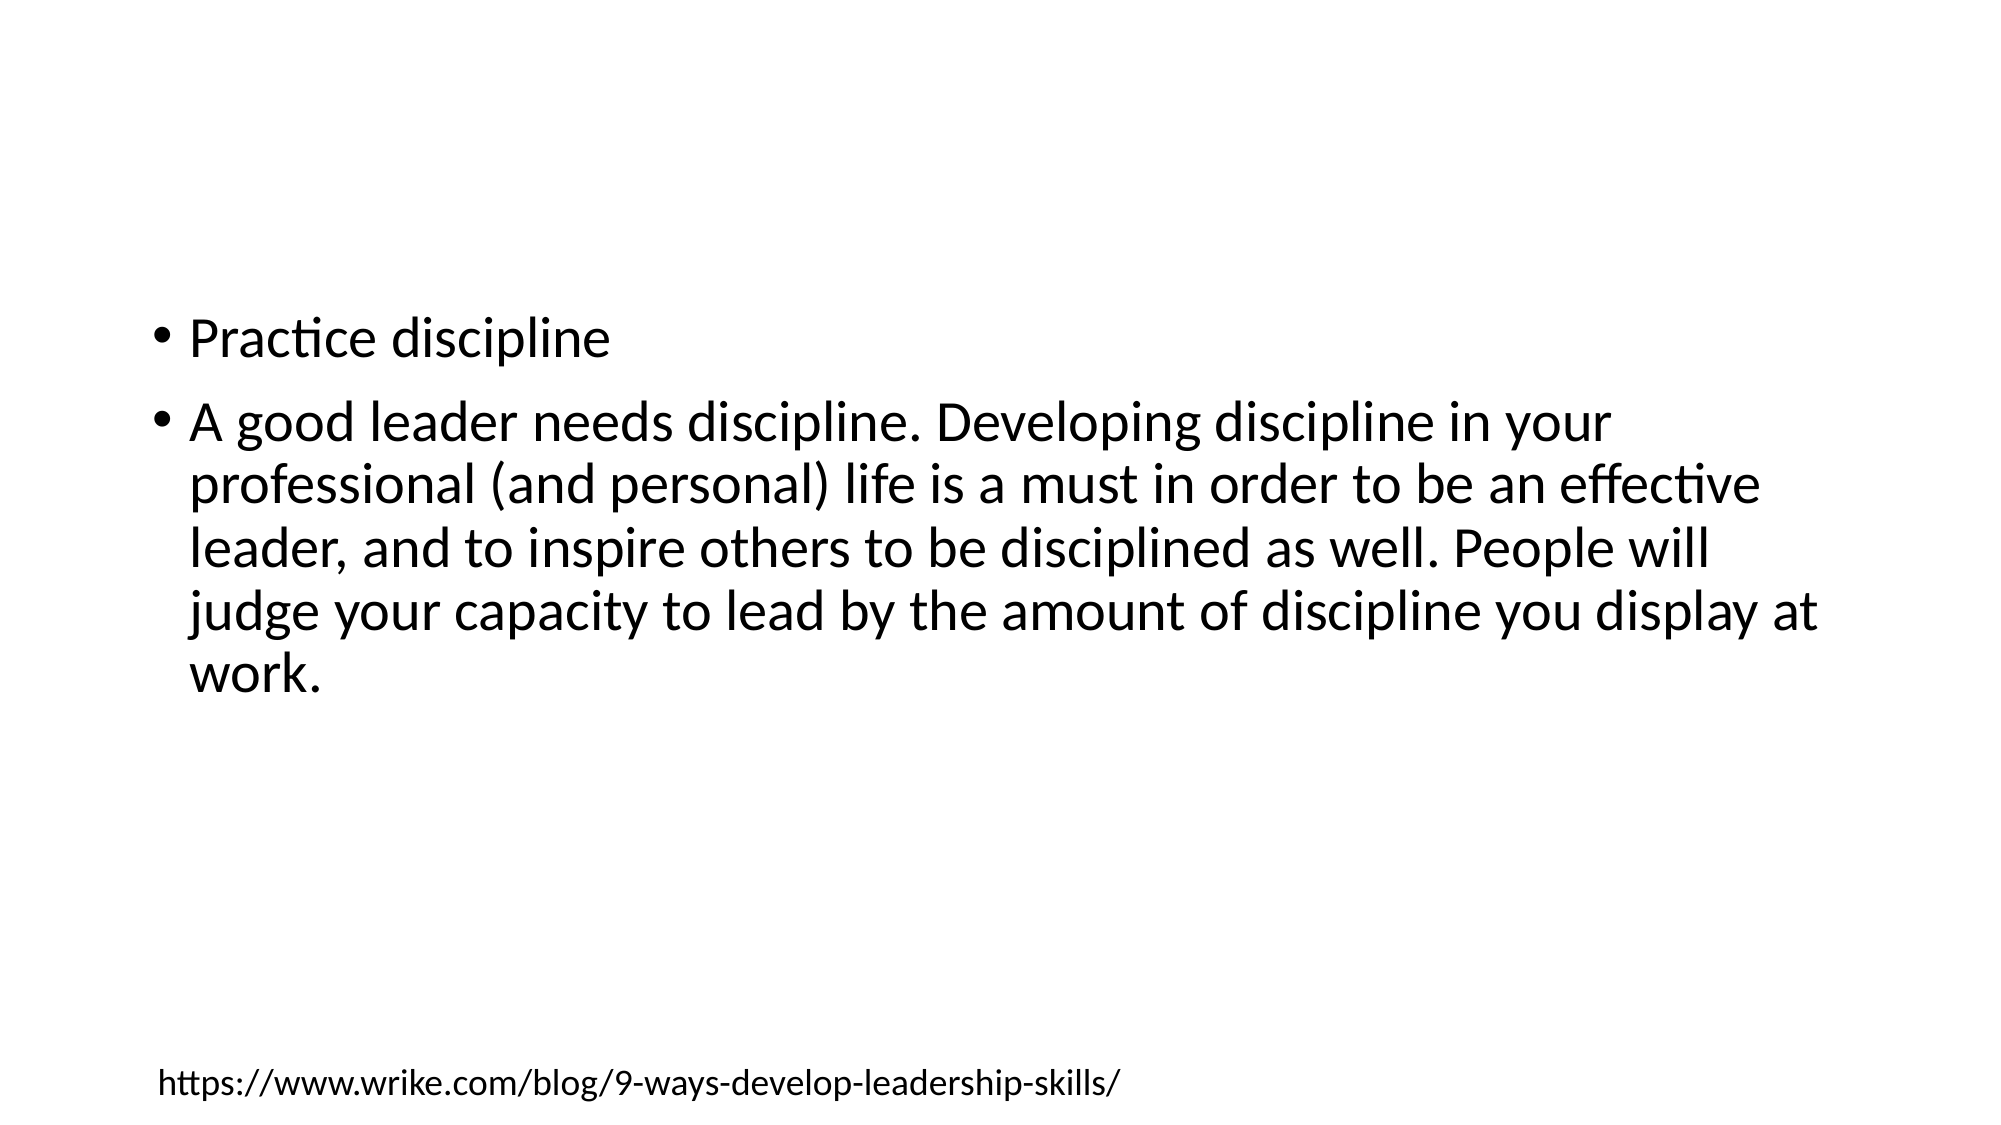

#
Practice discipline
A good leader needs discipline. Developing discipline in your professional (and personal) life is a must in order to be an effective leader, and to inspire others to be disciplined as well. People will judge your capacity to lead by the amount of discipline you display at work.
https://www.wrike.com/blog/9-ways-develop-leadership-skills/